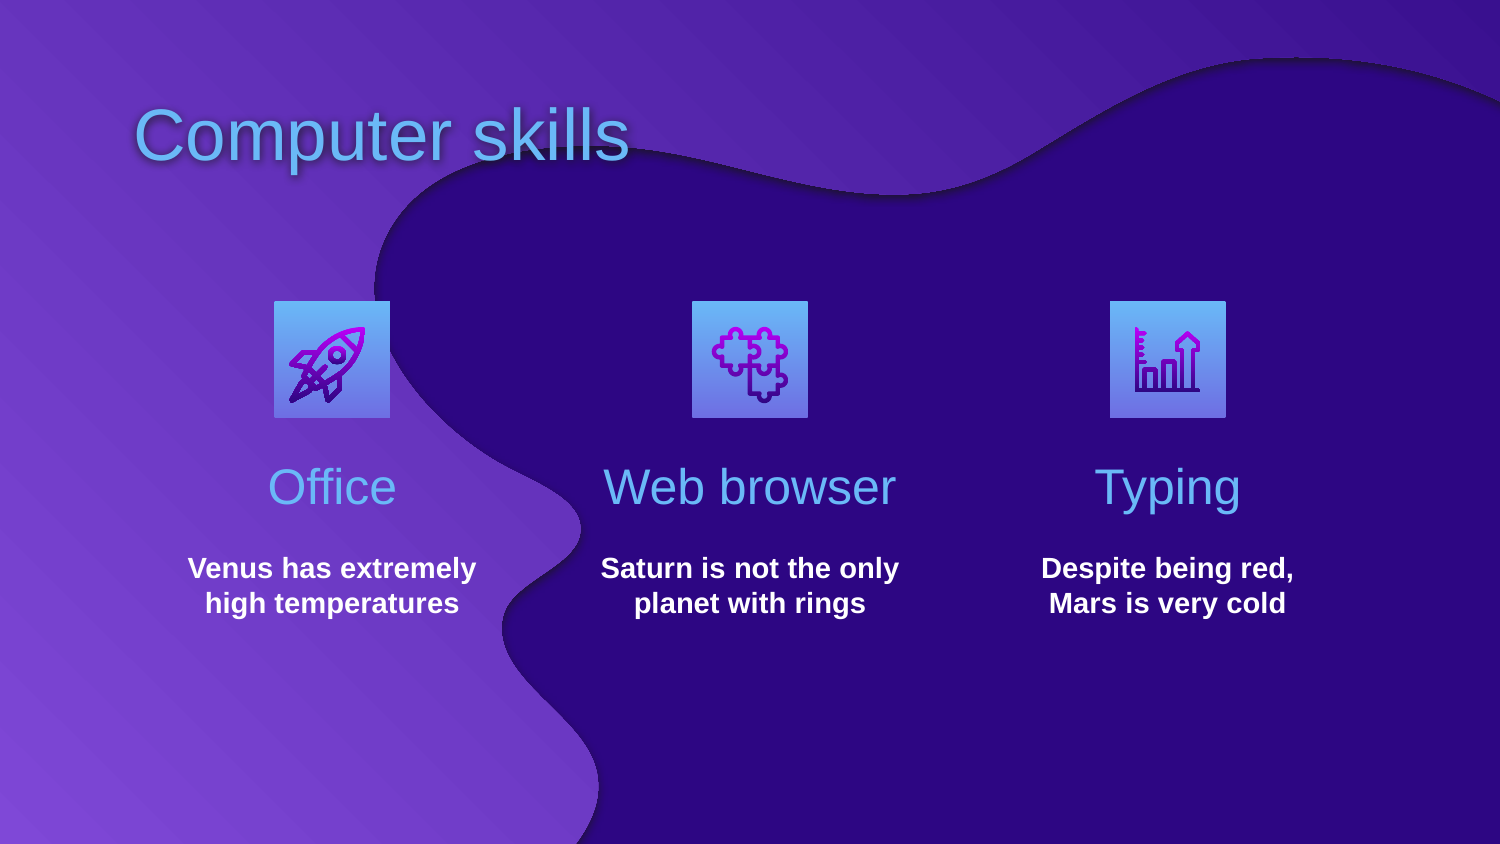

# Computer skills

Office
Web browser
Typing
Venus has extremely high temperatures
Saturn is not the only planet with rings
Despite being red, Mars is very cold